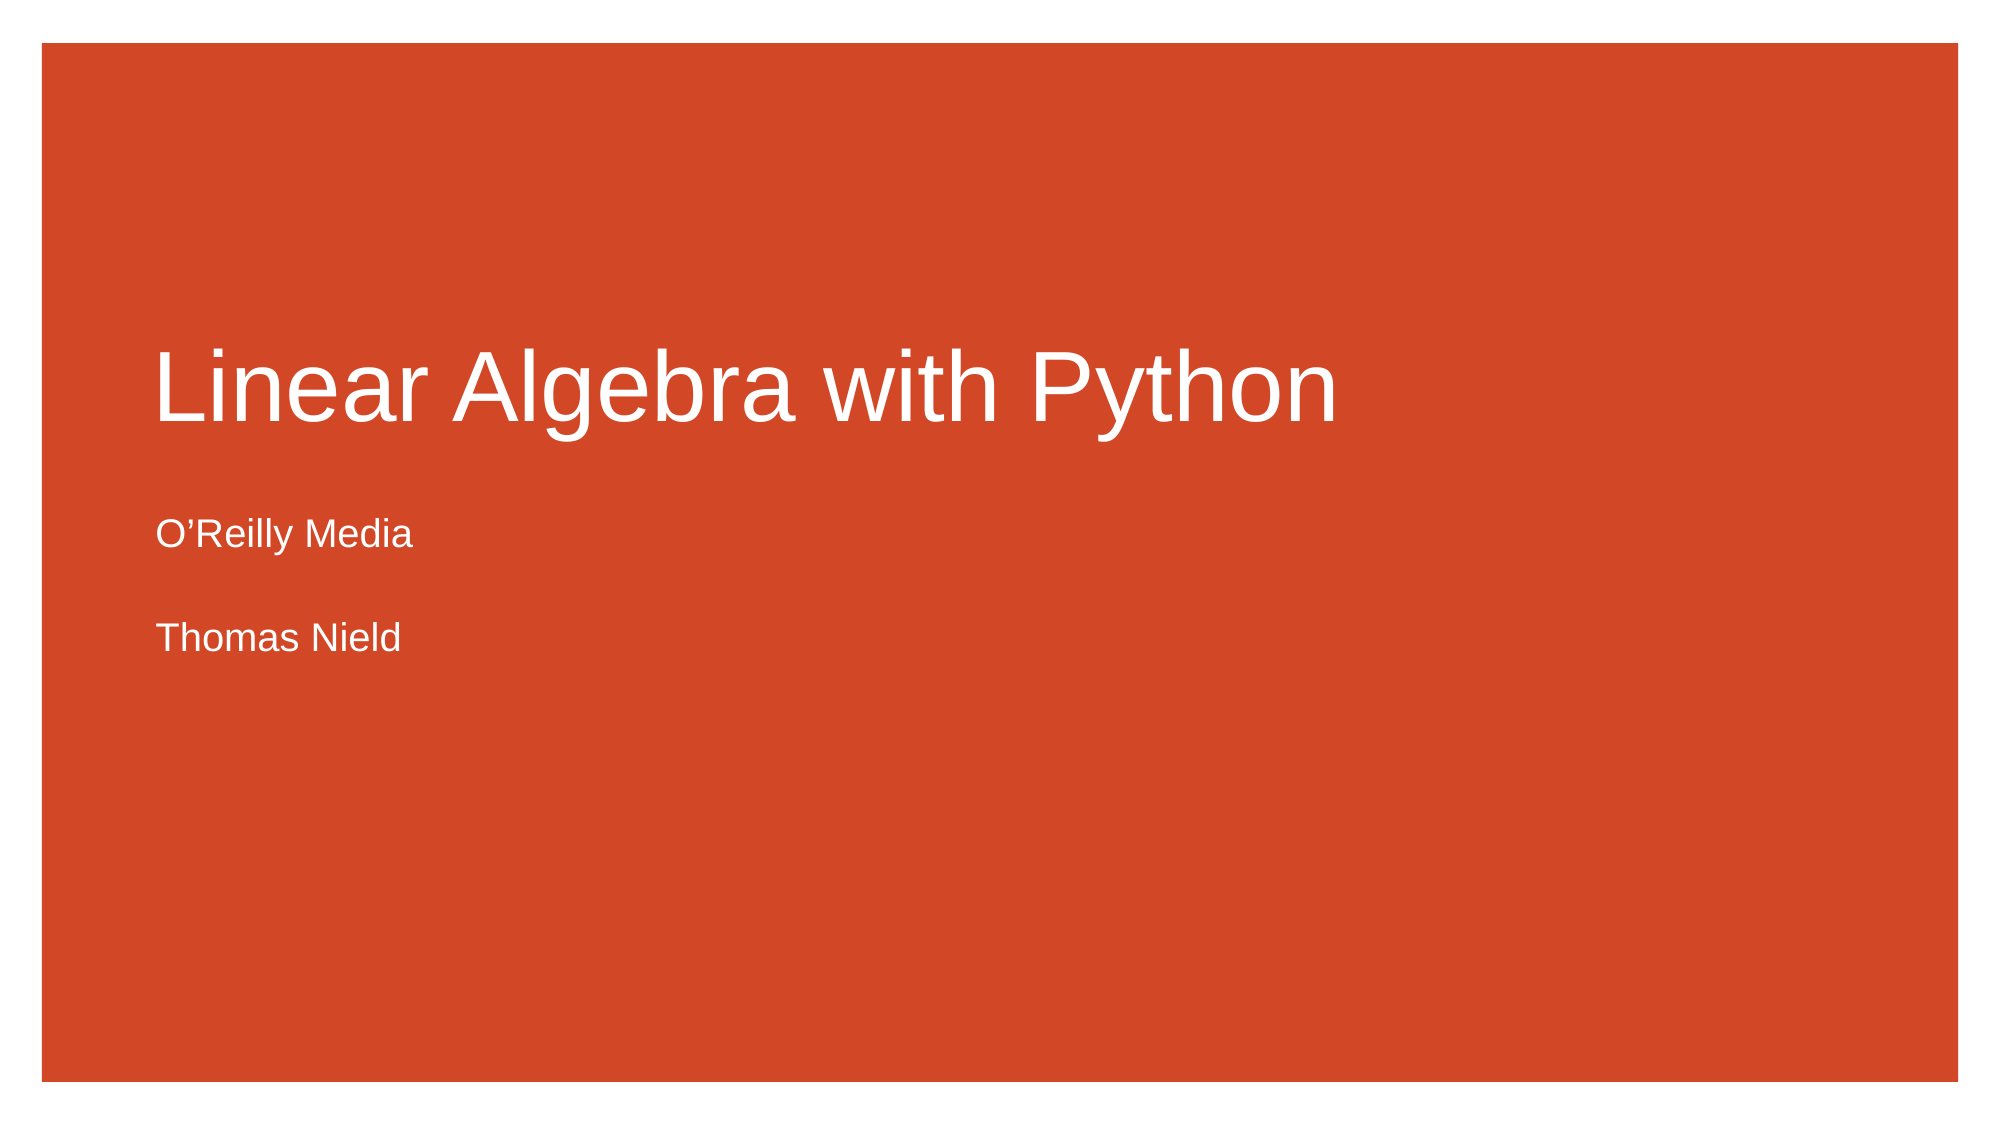

# Linear Algebra with Python
O’Reilly Media
Thomas Nield